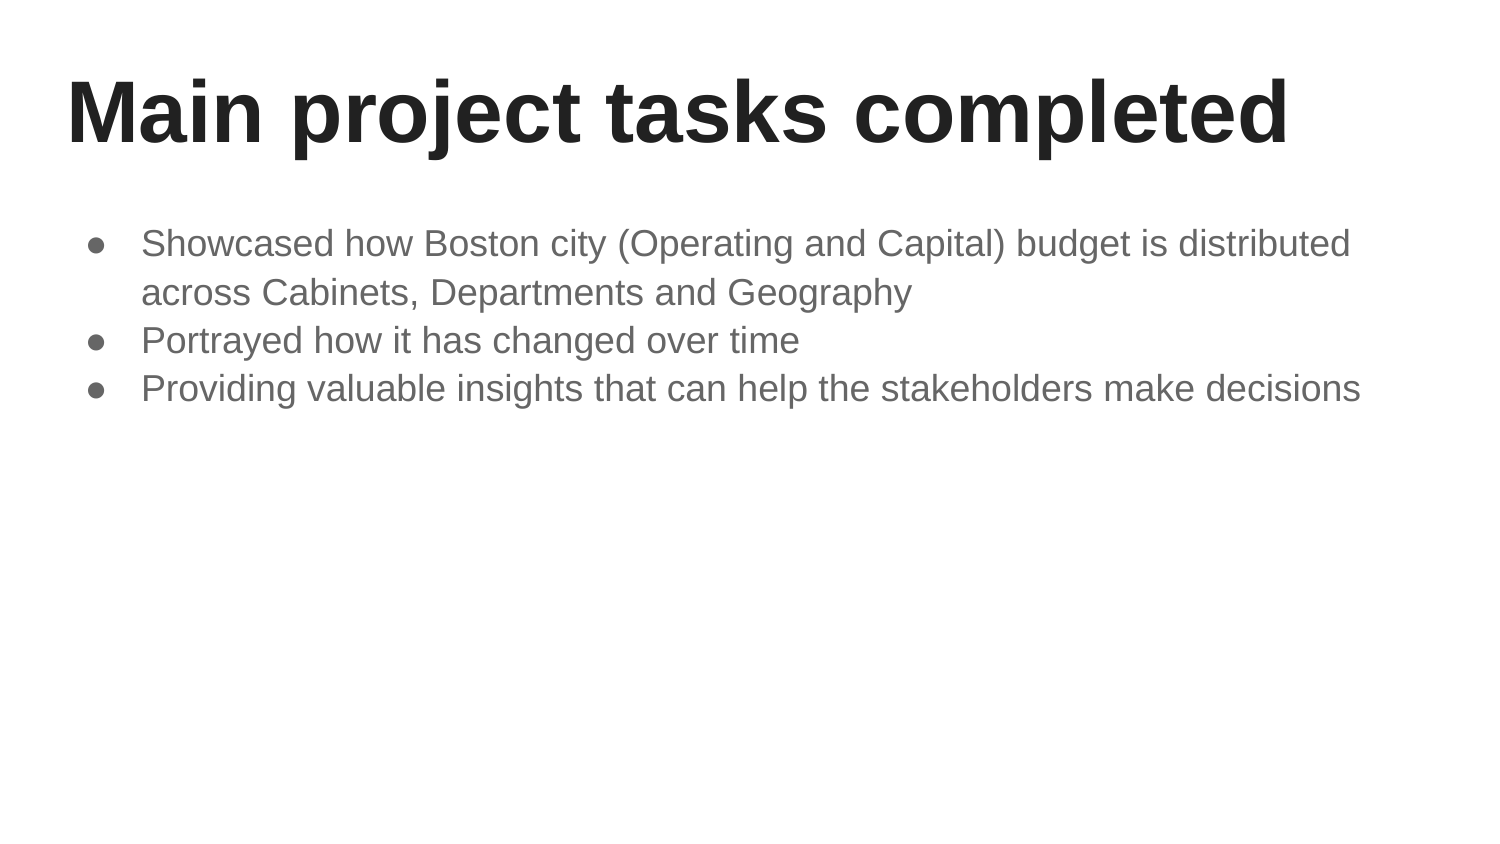

# Main project tasks completed
Showcased how Boston city (Operating and Capital) budget is distributed across Cabinets, Departments and Geography
Portrayed how it has changed over time
Providing valuable insights that can help the stakeholders make decisions